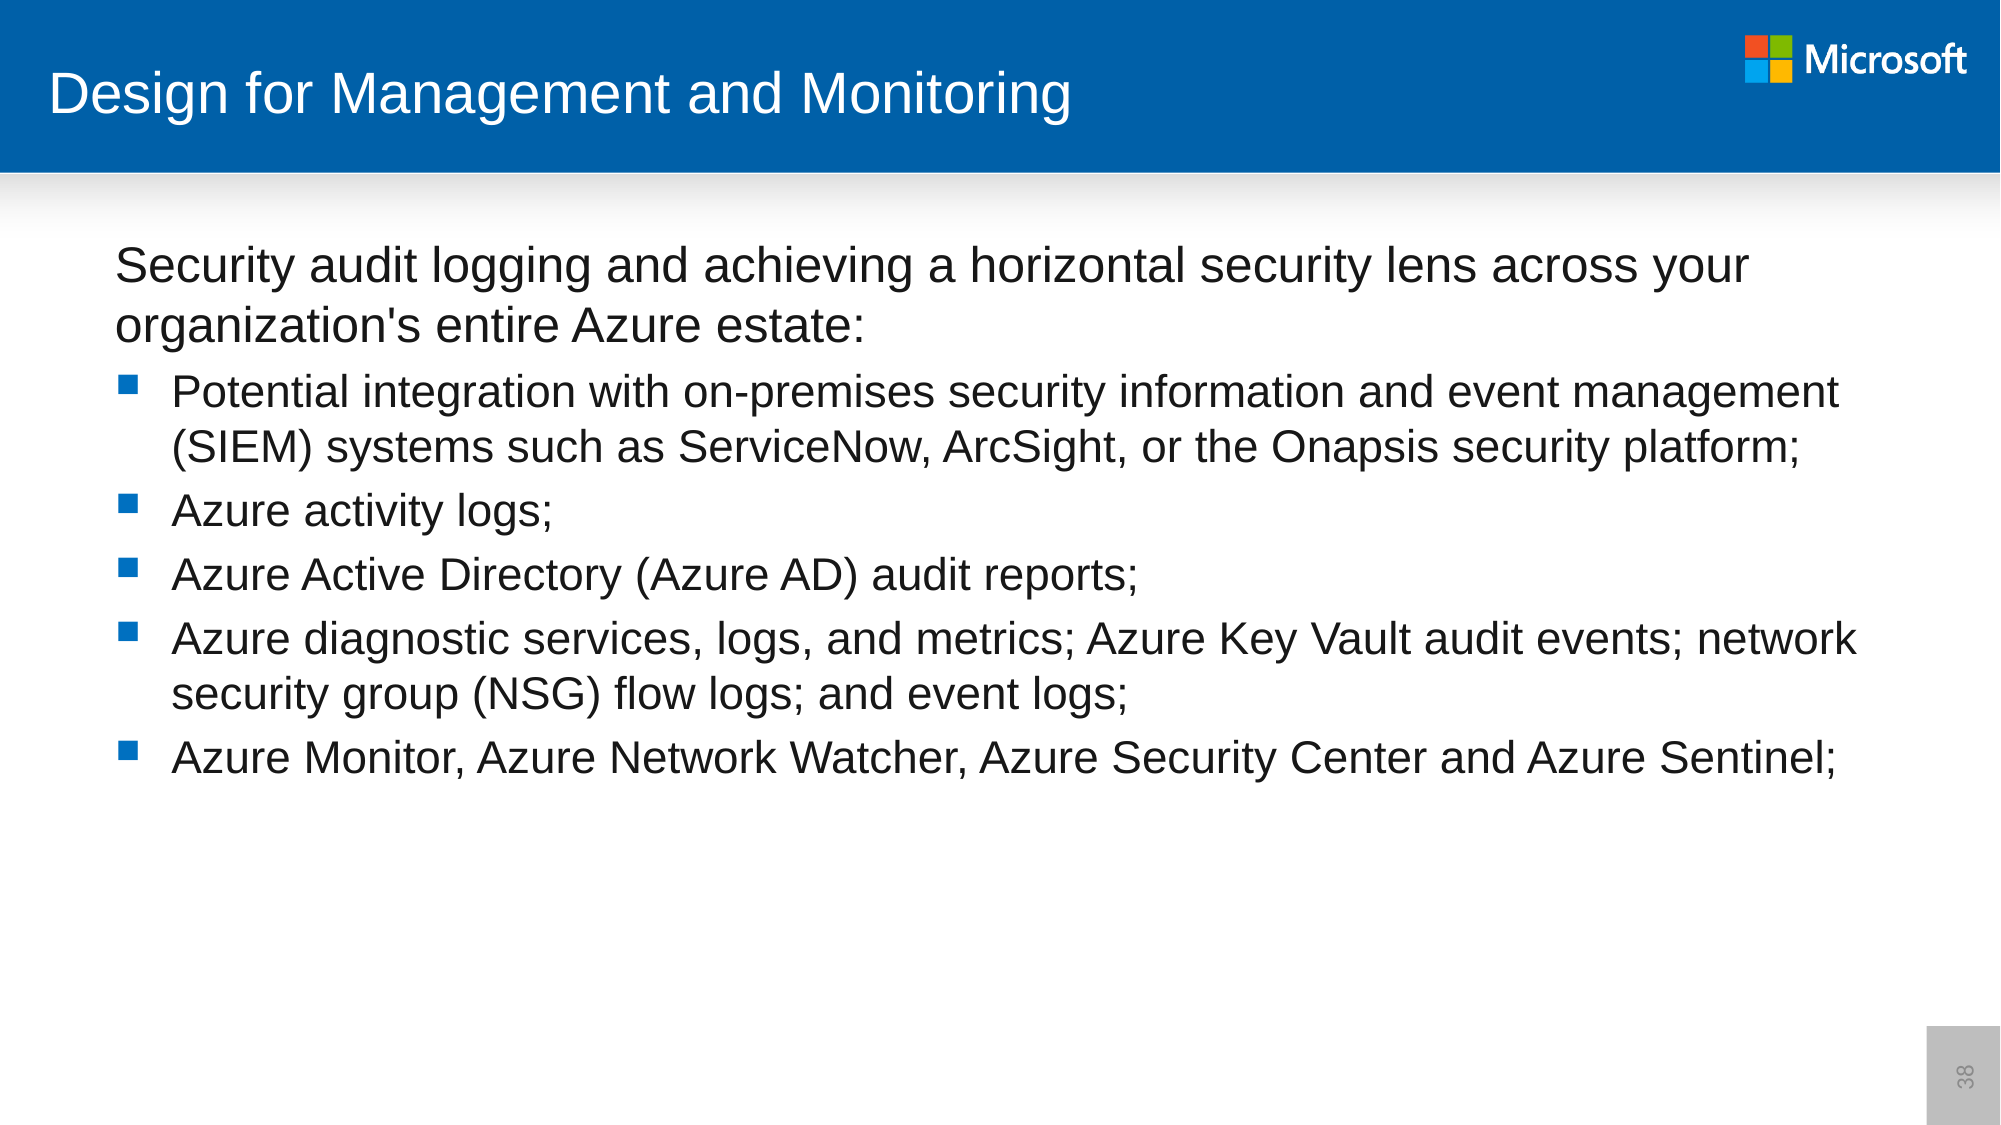

# Design for Management and Monitoring
Security audit logging and achieving a horizontal security lens across your organization's entire Azure estate:
Potential integration with on-premises security information and event management (SIEM) systems such as ServiceNow, ArcSight, or the Onapsis security platform;
Azure activity logs;
Azure Active Directory (Azure AD) audit reports;
Azure diagnostic services, logs, and metrics; Azure Key Vault audit events; network security group (NSG) flow logs; and event logs;
Azure Monitor, Azure Network Watcher, Azure Security Center and Azure Sentinel;